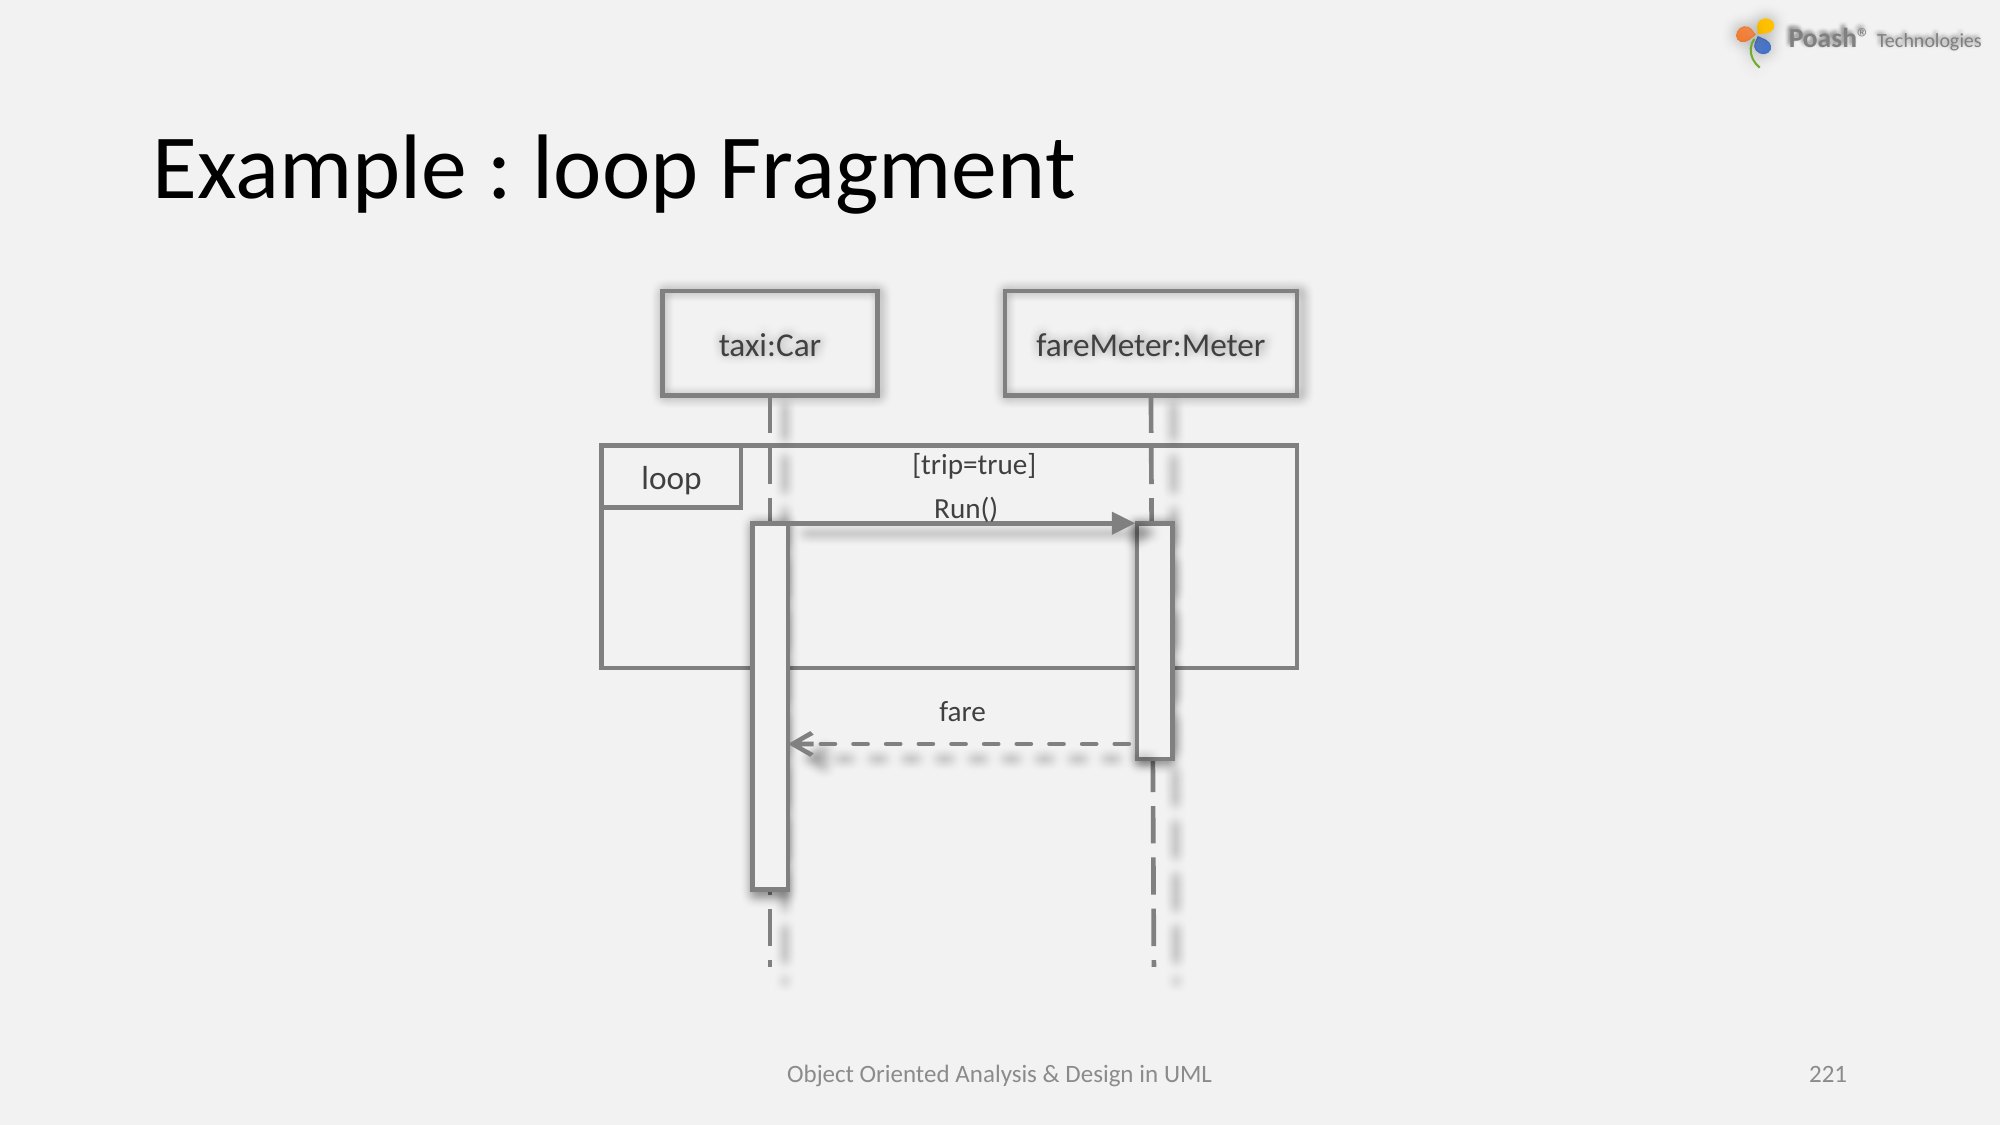

# Example : loop Fragment
taxi:Car

fareMeter:Meter

[trip=true]

loop
Run()
fare
Object Oriented Analysis & Design in UML
221